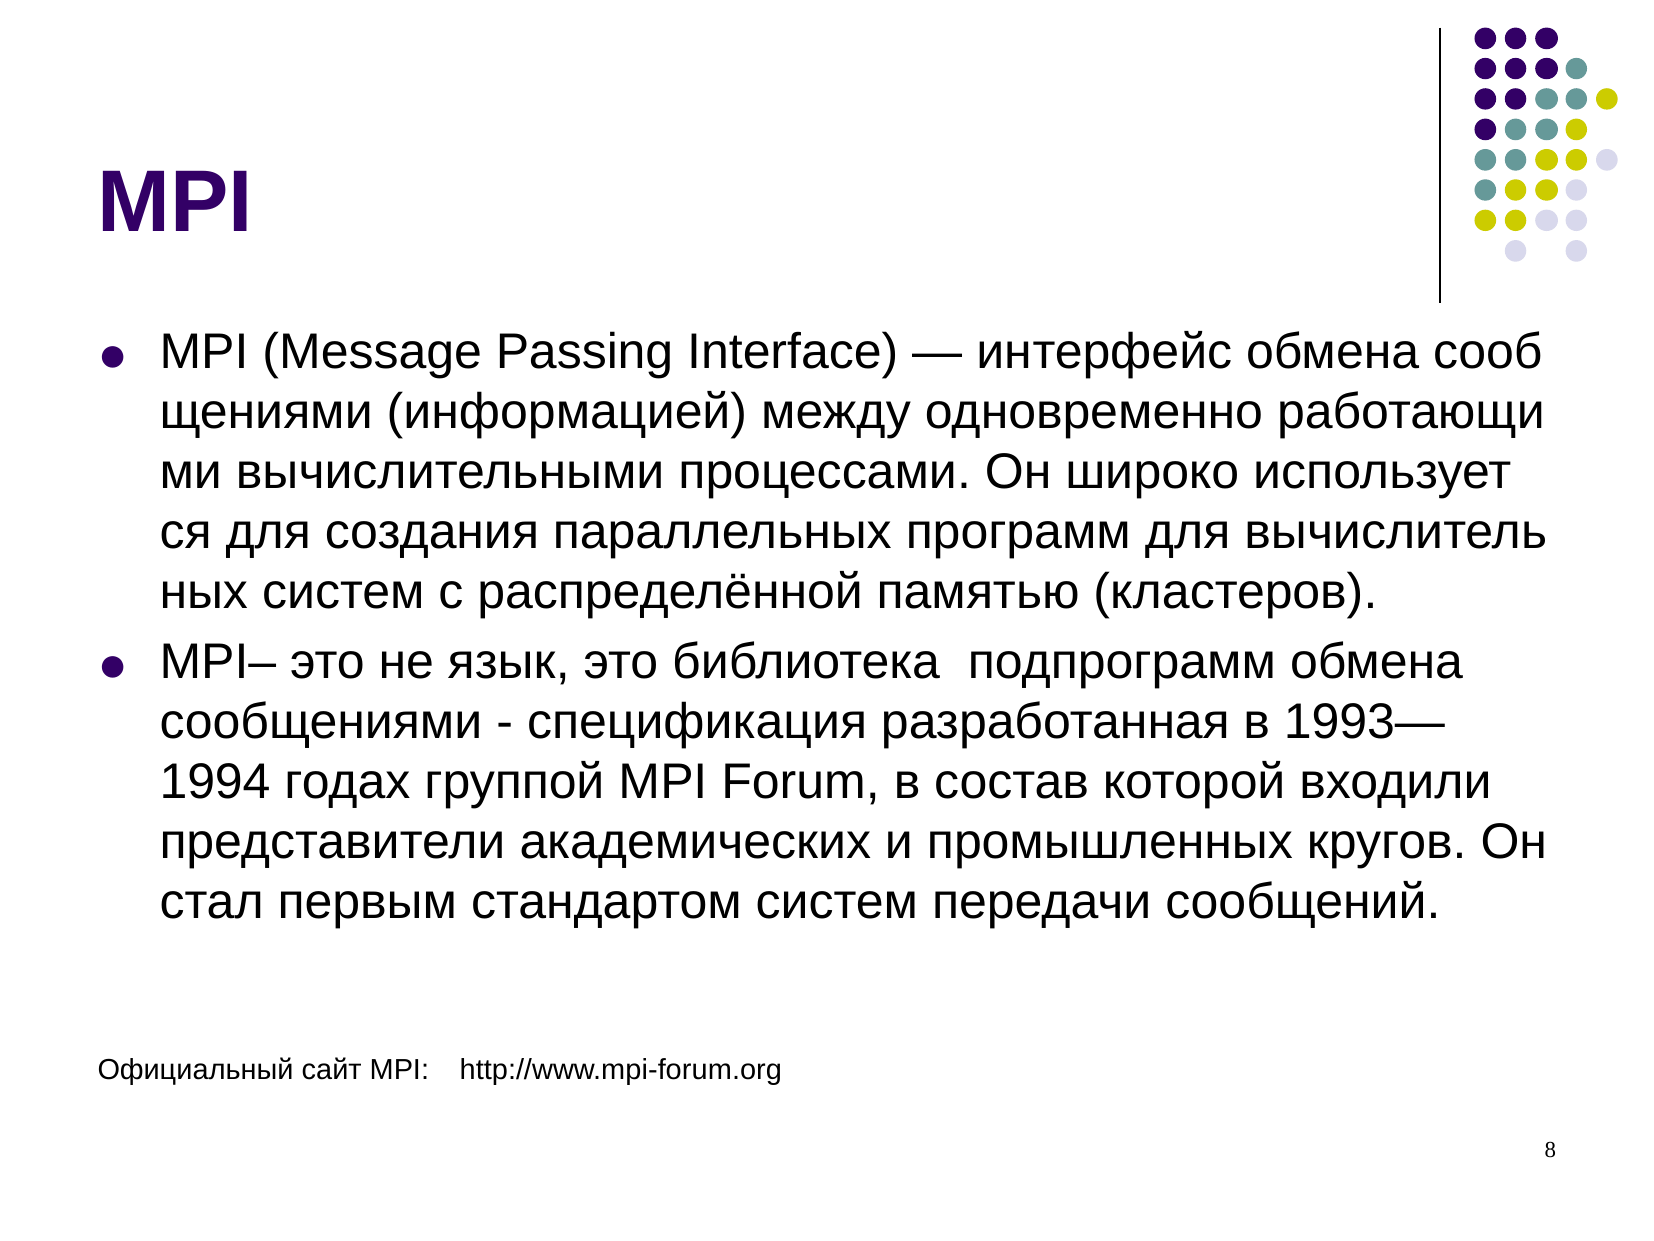

# MPI
MPI (Message Passing Interface) — ин­тер­фейс об­ме­на со­об­ще­ни­я­ми (ин­фор­ма­ци­ей) меж­ду од­но­вре­мен­но ра­бо­таю­щи­ми вы­чис­ли­тель­ны­ми про­цес­са­ми. Он ши­ро­ко ис­поль­зу­ет­ся для со­зда­ния па­ра­л­лель­ных про­грамм для вы­чис­ли­тель­ных си­стем с рас­пре­де­лён­ной па­мя­тью (кла­сте­ров).
MPI– это не язык, это библиотека  подпрограмм обмена
сообщениями - спецификация разработанная в 1993—1994 годах группой MPI Forum, в состав которой входили представители академических и промышленных кругов. Он стал первым стандартом систем передачи сообщений.

Официальный сайт MPI:   http://www.mpi-forum.org
8